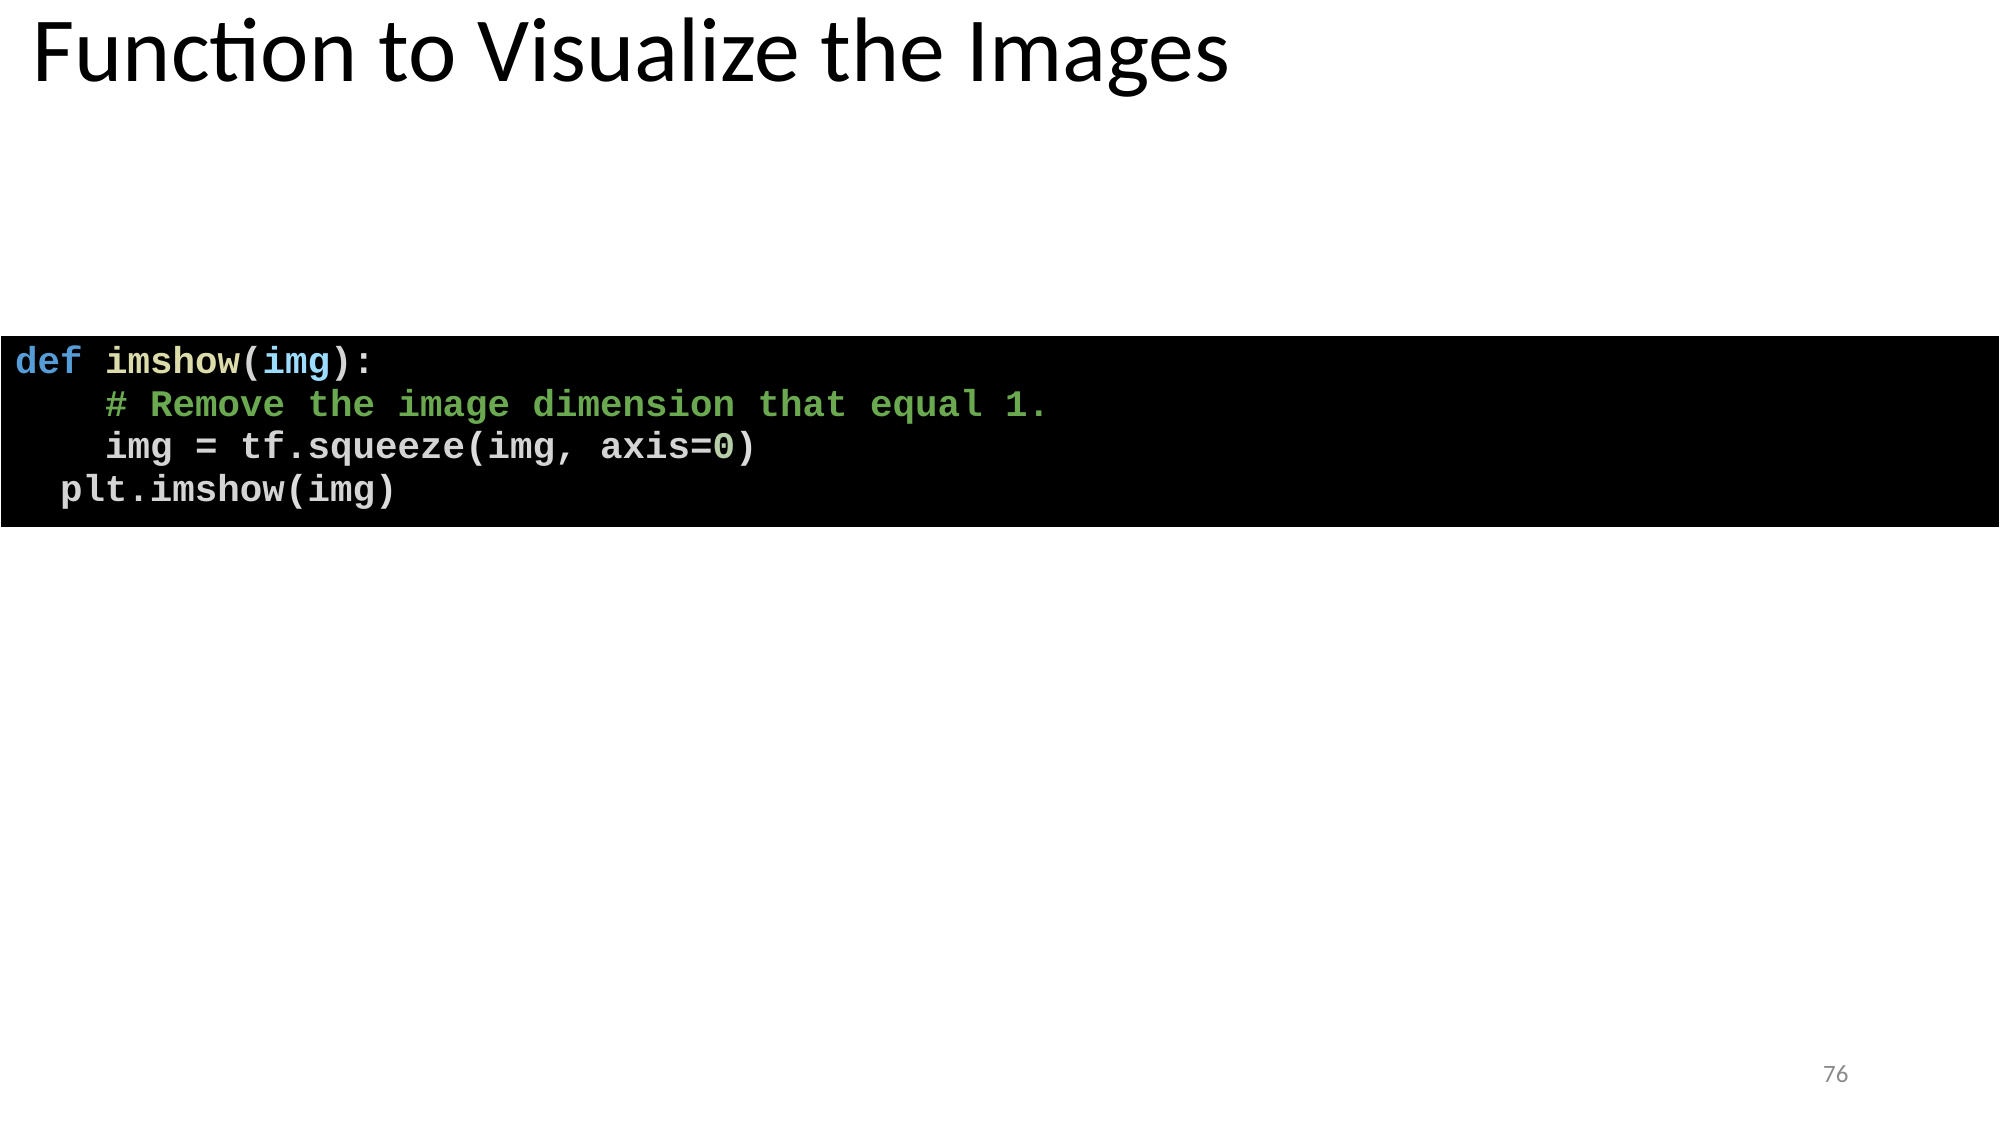

Function to Visualize the Images
| def imshow(img): # Remove the image dimension that equal 1.     img = tf.squeeze(img, axis=0)   plt.imshow(img) |
| --- |
76